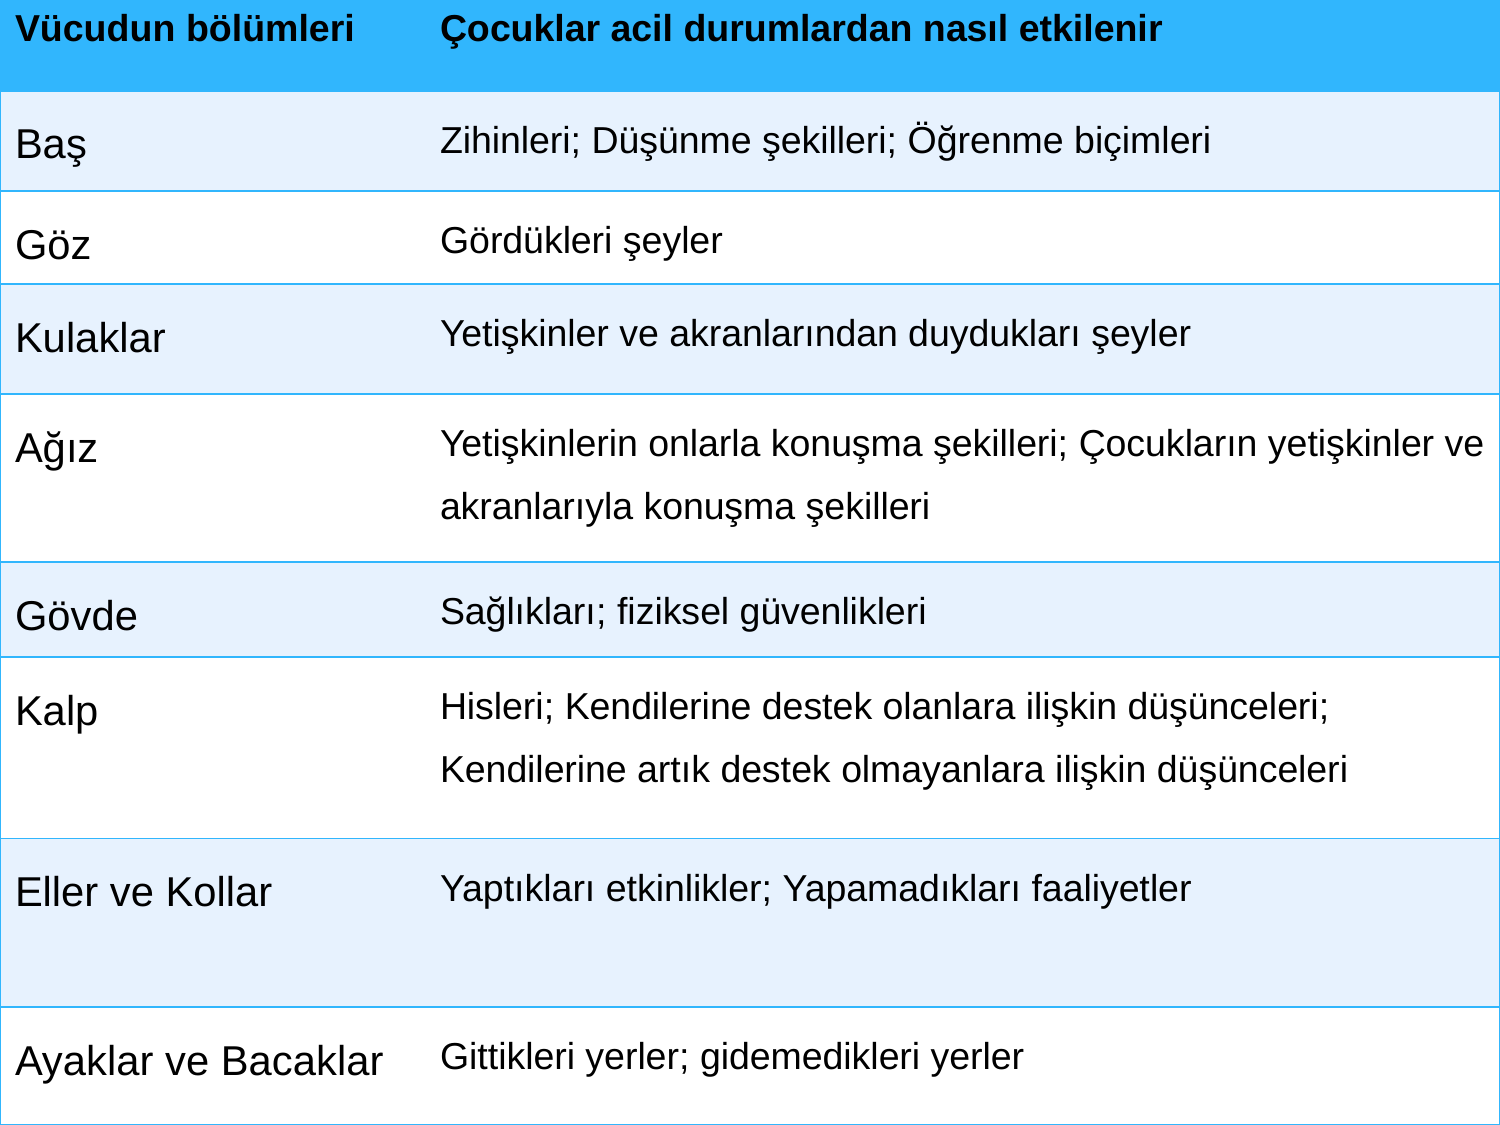

| Vücudun bölümleri | Çocuklar acil durumlardan nasıl etkilenir |
| --- | --- |
| Baş | Zihinleri; Düşünme şekilleri; Öğrenme biçimleri |
| Göz | Gördükleri şeyler |
| Kulaklar | Yetişkinler ve akranlarından duydukları şeyler |
| Ağız | Yetişkinlerin onlarla konuşma şekilleri; Çocukların yetişkinler ve akranlarıyla konuşma şekilleri |
| Gövde | Sağlıkları; fiziksel güvenlikleri |
| Kalp | Hisleri; Kendilerine destek olanlara ilişkin düşünceleri; Kendilerine artık destek olmayanlara ilişkin düşünceleri |
| Eller ve Kollar | Yaptıkları etkinlikler; Yapamadıkları faaliyetler |
| Ayaklar ve Bacaklar | Gittikleri yerler; gidemedikleri yerler |